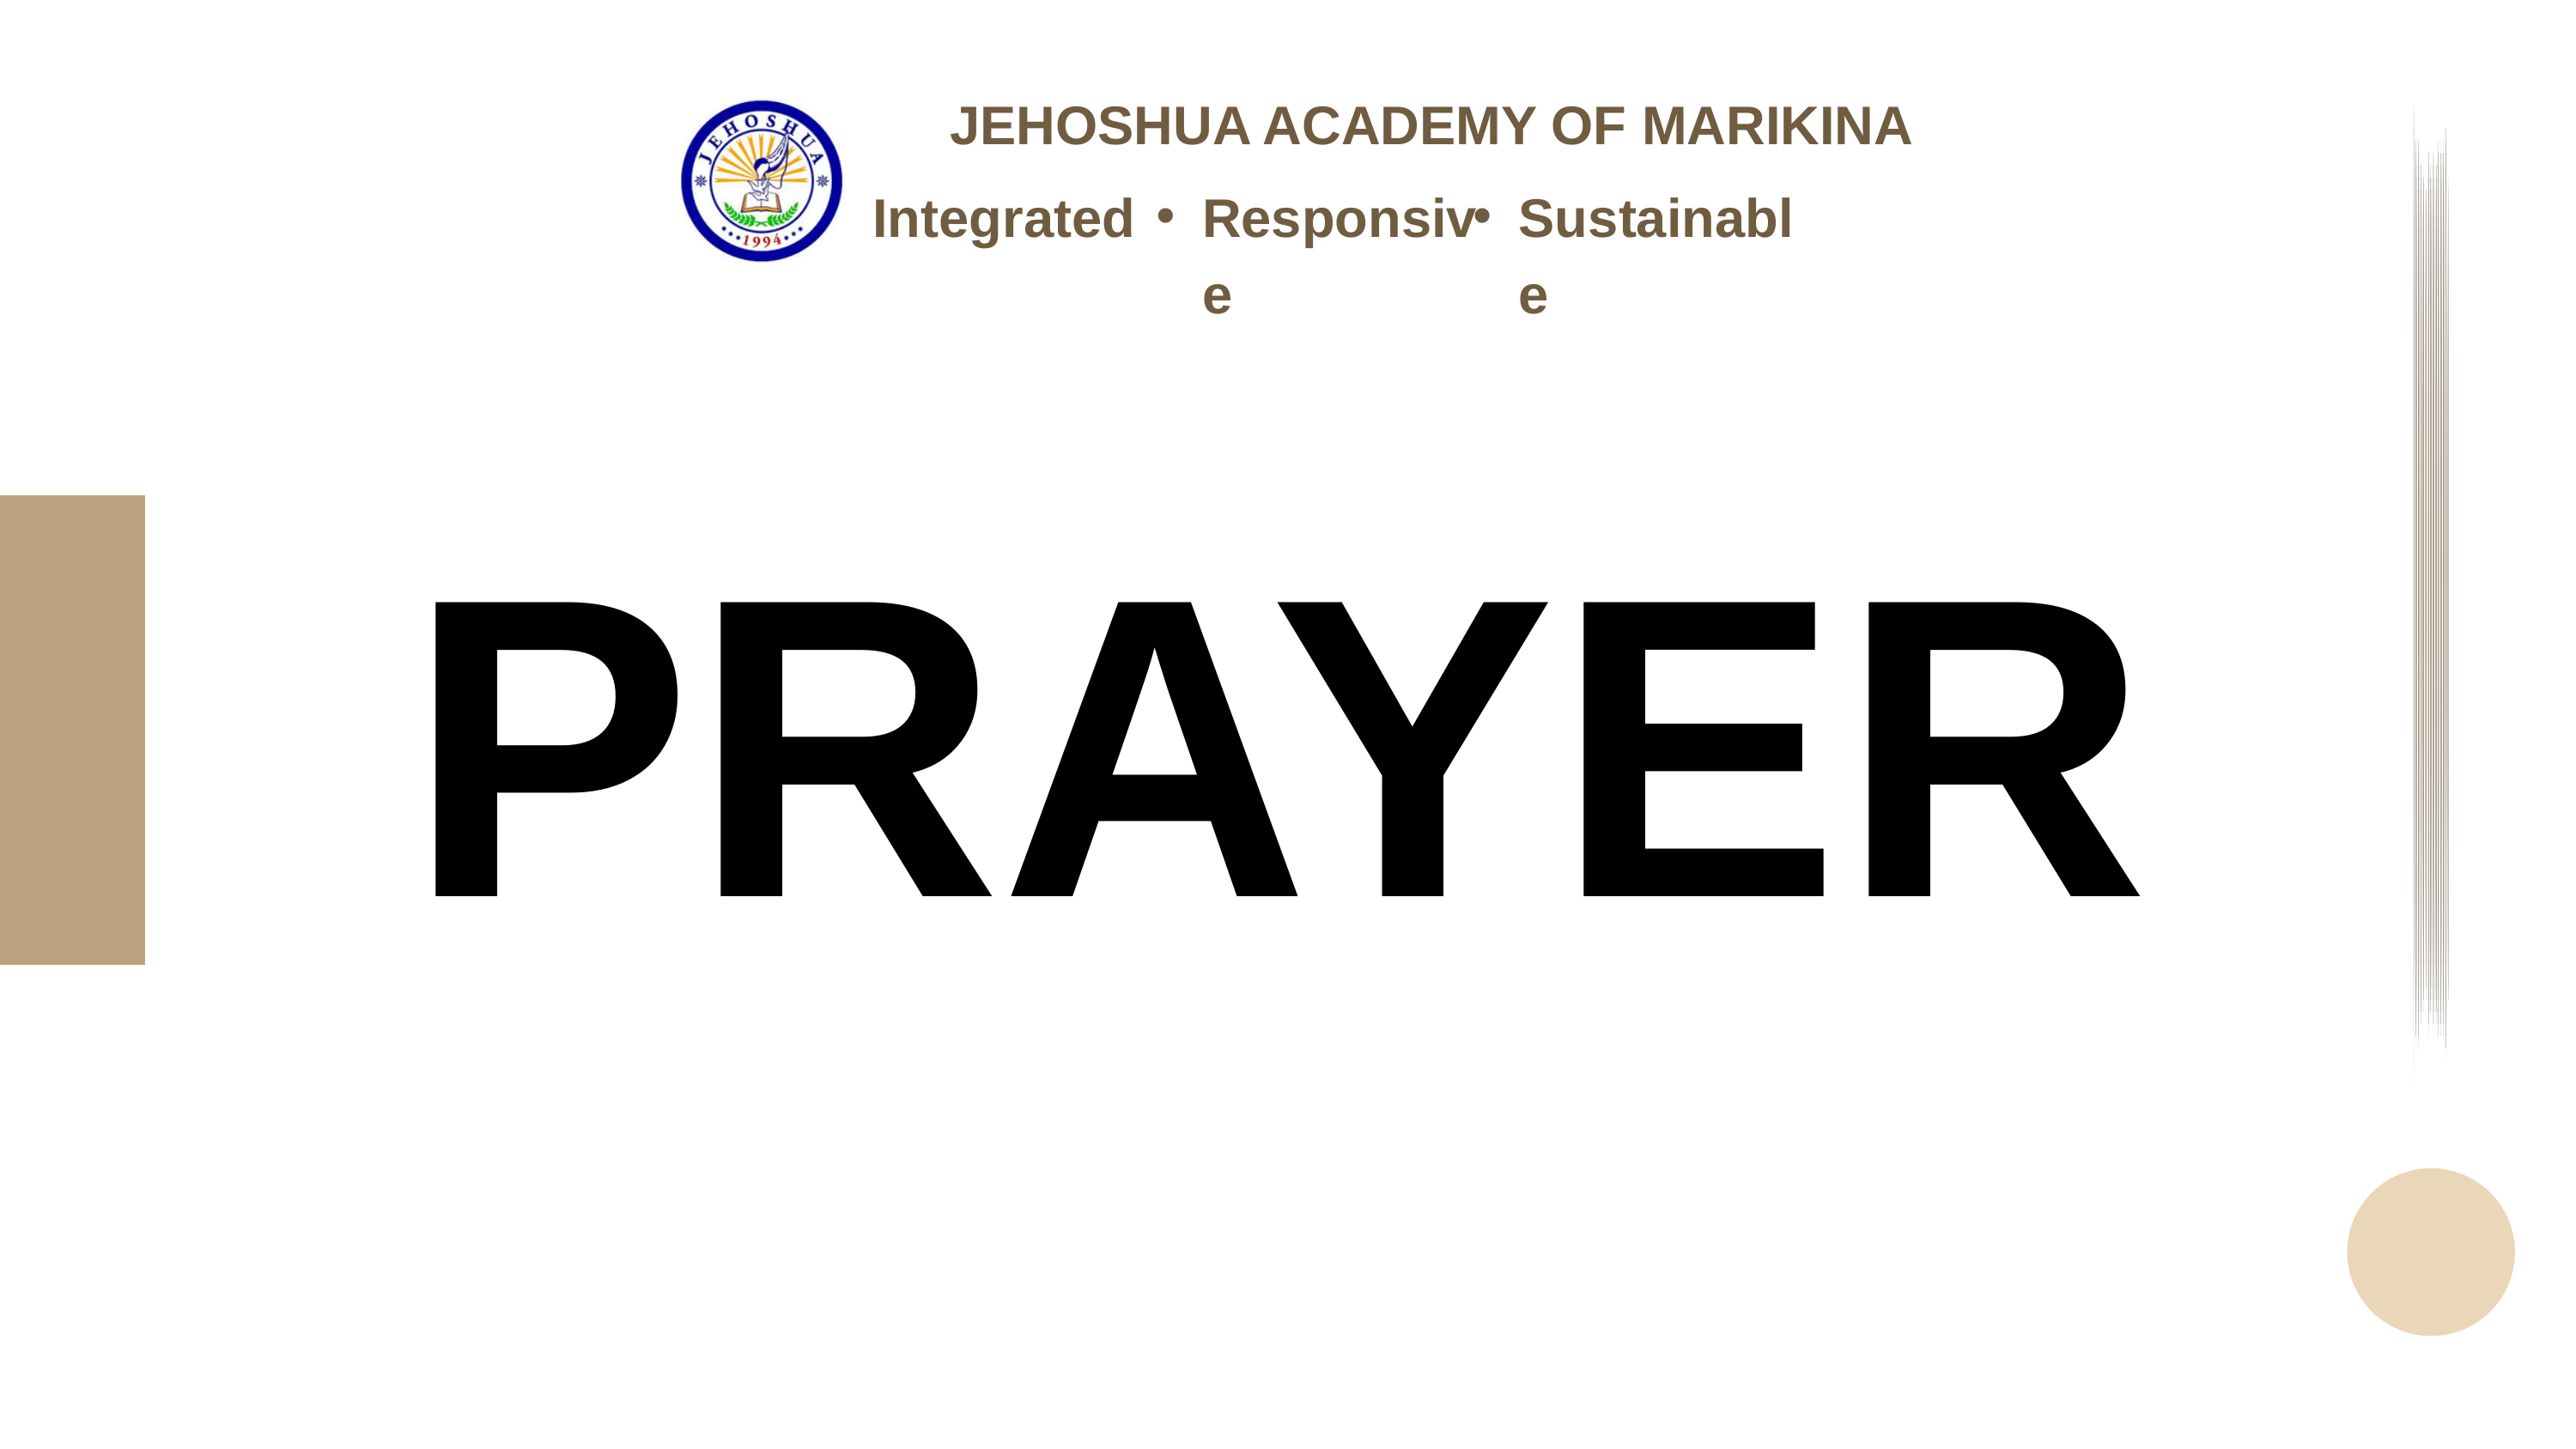

JEHOSHUA ACADEMY OF MARIKINA

Integrated
Responsive
Sustainable
PRAYER